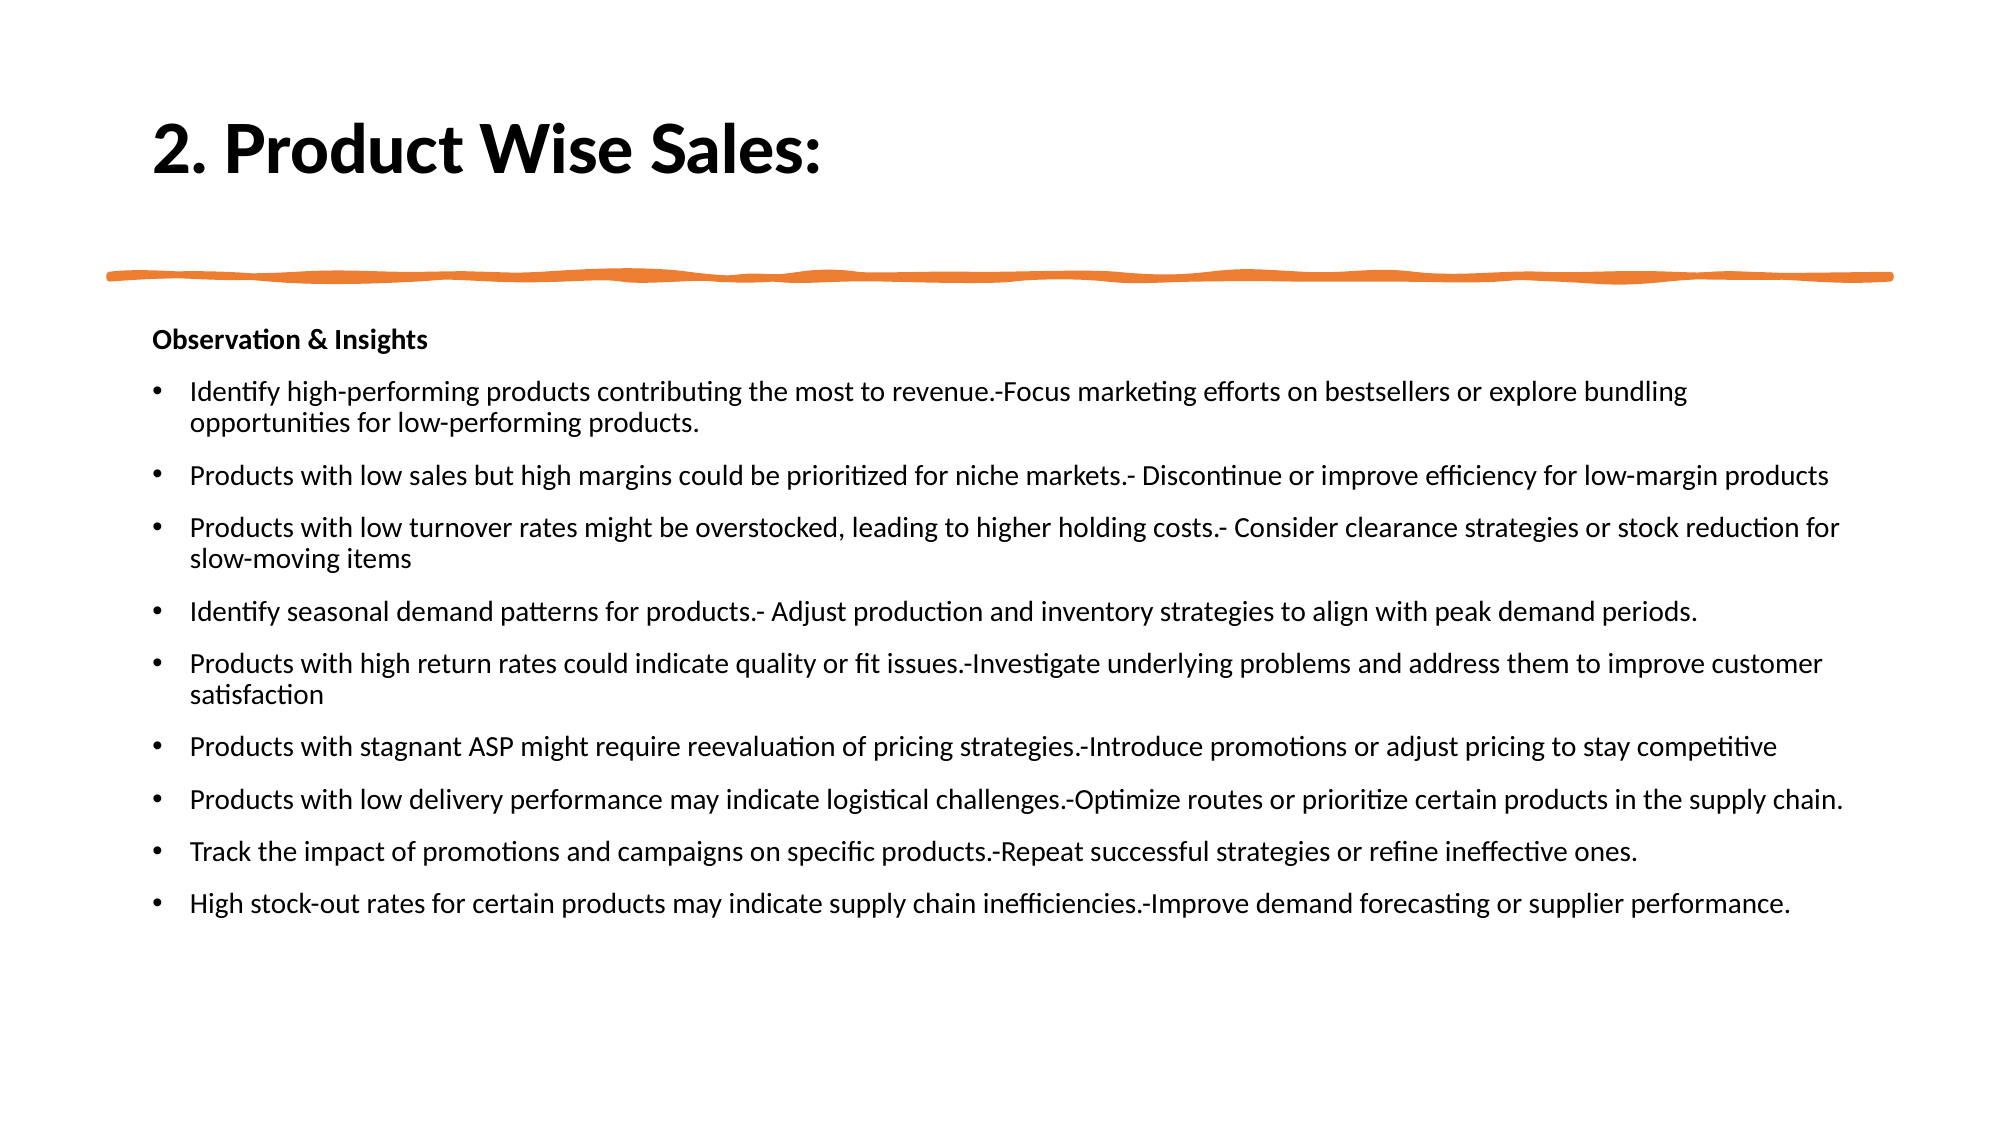

# 2. Product Wise Sales:

Observation & Insights
Identify high-performing products contributing the most to revenue.-Focus marketing efforts on bestsellers or explore bundling opportunities for low-performing products.
Products with low sales but high margins could be prioritized for niche markets.- Discontinue or improve efficiency for low-margin products
Products with low turnover rates might be overstocked, leading to higher holding costs.- Consider clearance strategies or stock reduction for slow-moving items
Identify seasonal demand patterns for products.- Adjust production and inventory strategies to align with peak demand periods.
Products with high return rates could indicate quality or fit issues.-Investigate underlying problems and address them to improve customer satisfaction
Products with stagnant ASP might require reevaluation of pricing strategies.-Introduce promotions or adjust pricing to stay competitive
Products with low delivery performance may indicate logistical challenges.-Optimize routes or prioritize certain products in the supply chain.
Track the impact of promotions and campaigns on specific products.-Repeat successful strategies or refine ineffective ones.
High stock-out rates for certain products may indicate supply chain inefficiencies.-Improve demand forecasting or supplier performance.